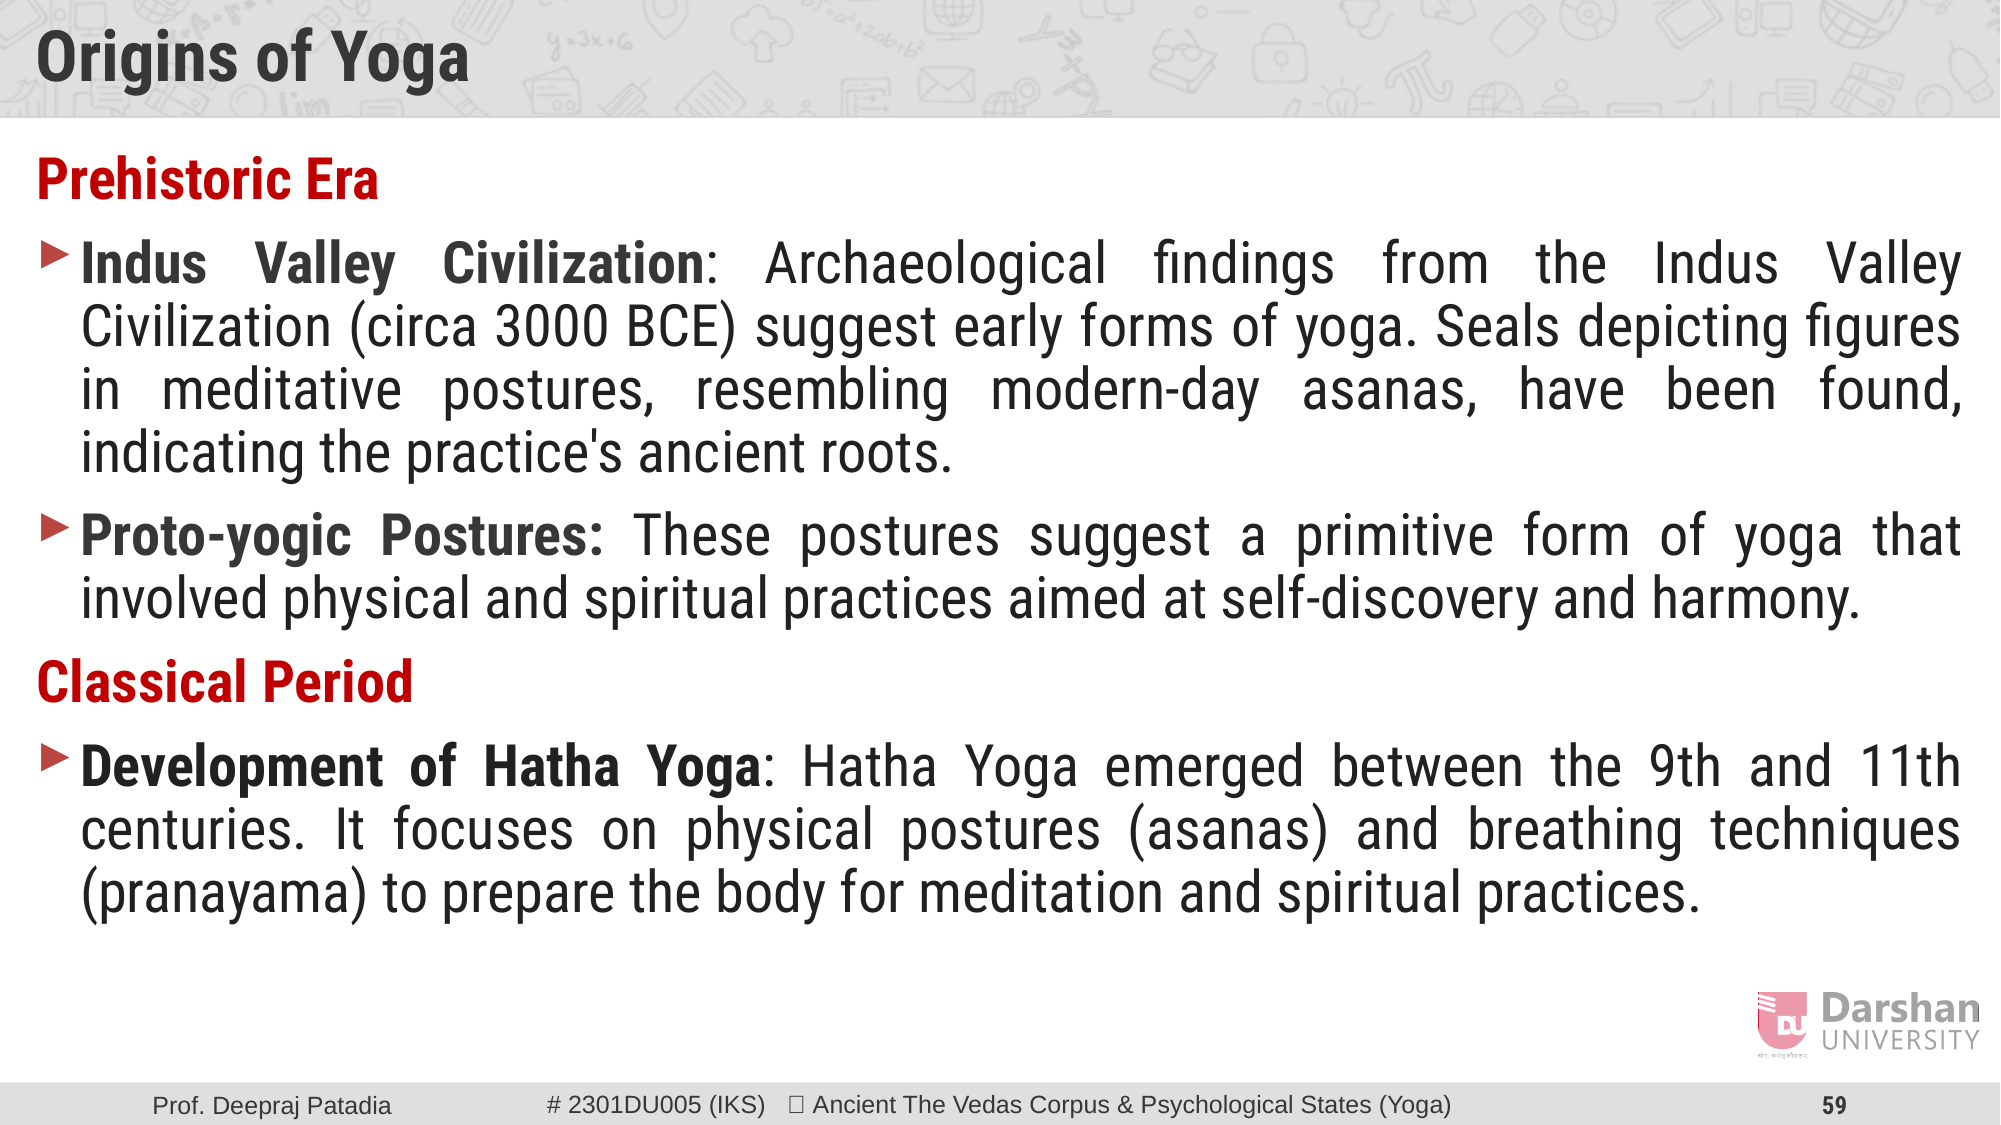

# Origins of Yoga
Prehistoric Era
Indus Valley Civilization: Archaeological findings from the Indus Valley Civilization (circa 3000 BCE) suggest early forms of yoga. Seals depicting figures in meditative postures, resembling modern-day asanas, have been found, indicating the practice's ancient roots.
Proto-yogic Postures: These postures suggest a primitive form of yoga that involved physical and spiritual practices aimed at self-discovery and harmony.
Classical Period
Development of Hatha Yoga: Hatha Yoga emerged between the 9th and 11th centuries. It focuses on physical postures (asanas) and breathing techniques (pranayama) to prepare the body for meditation and spiritual practices.